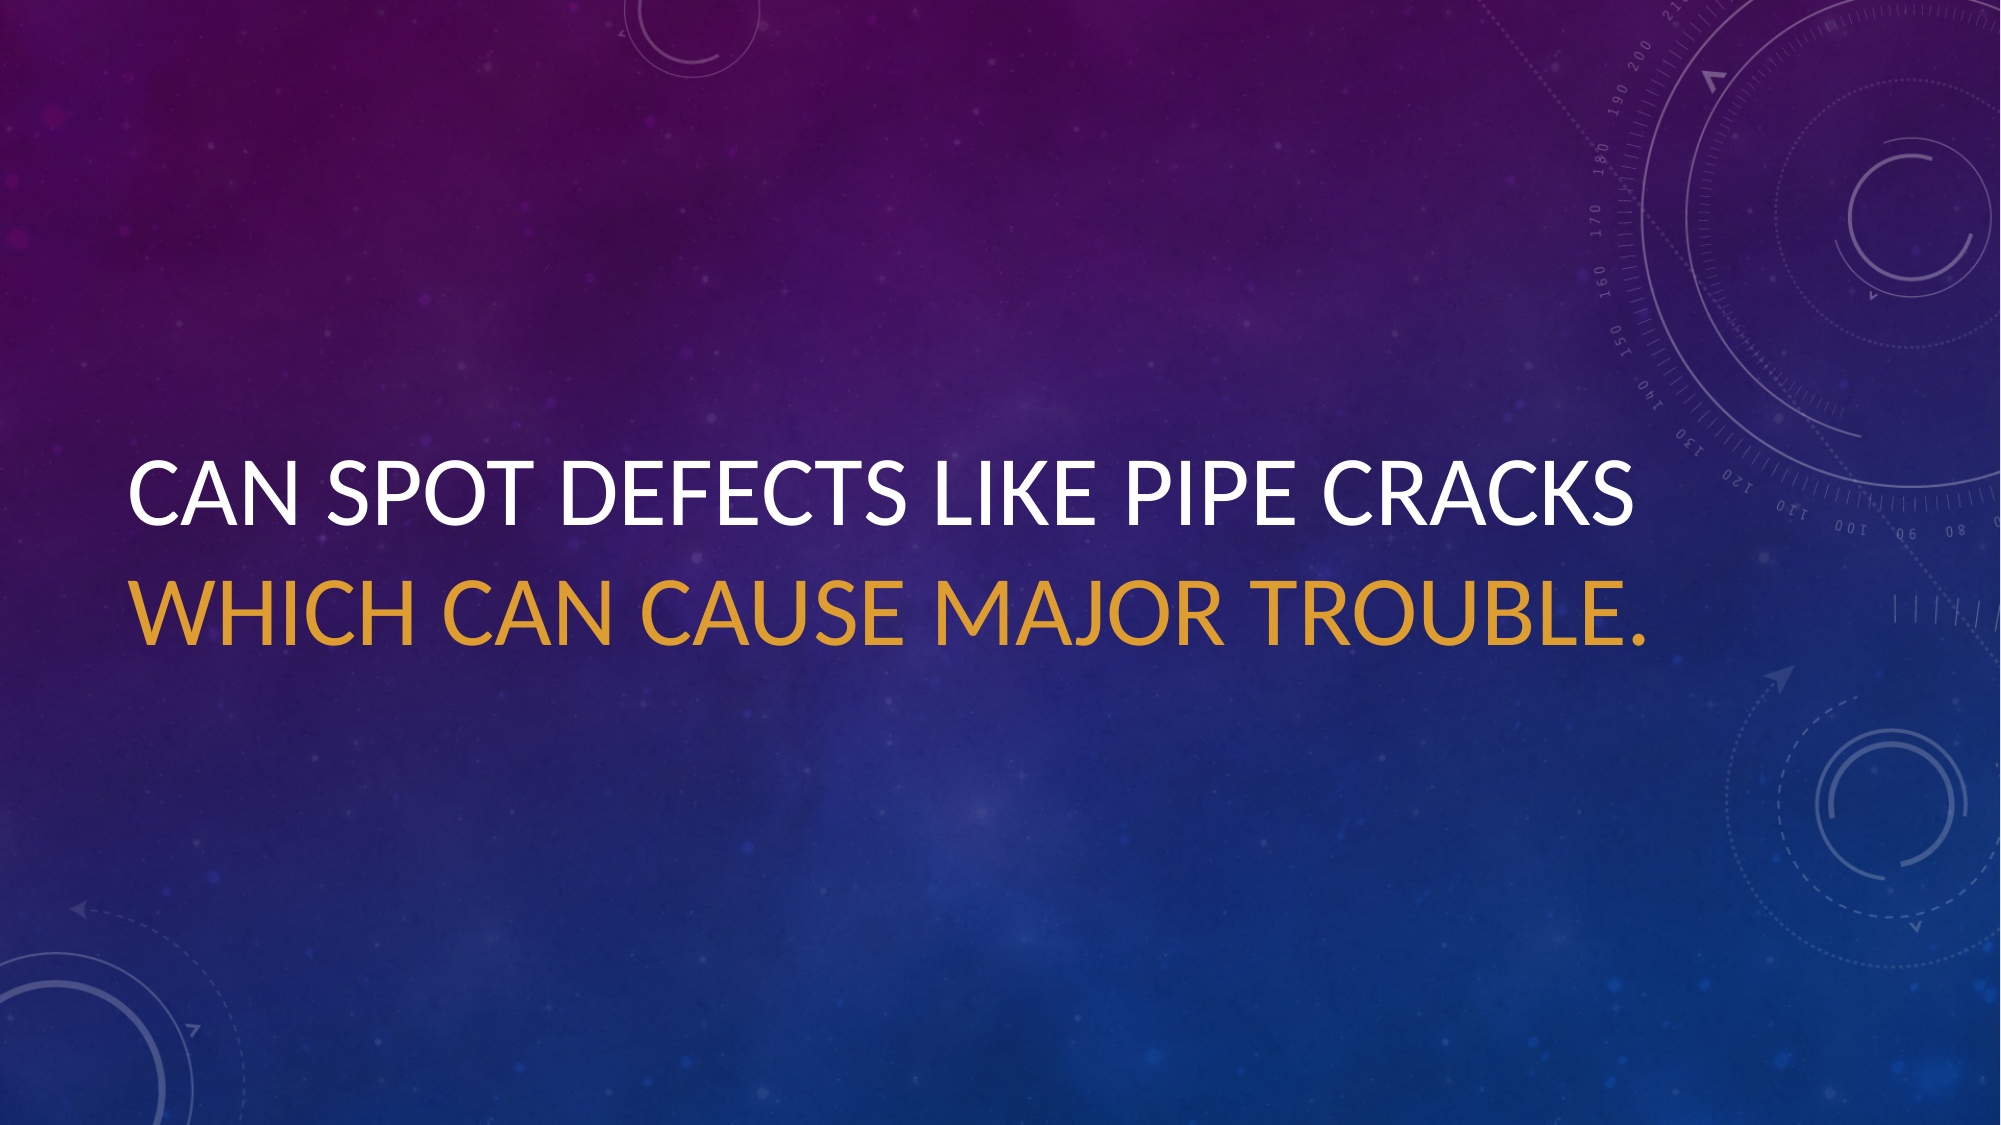

# Can spot defects like pipe cracks which can cause major trouble.